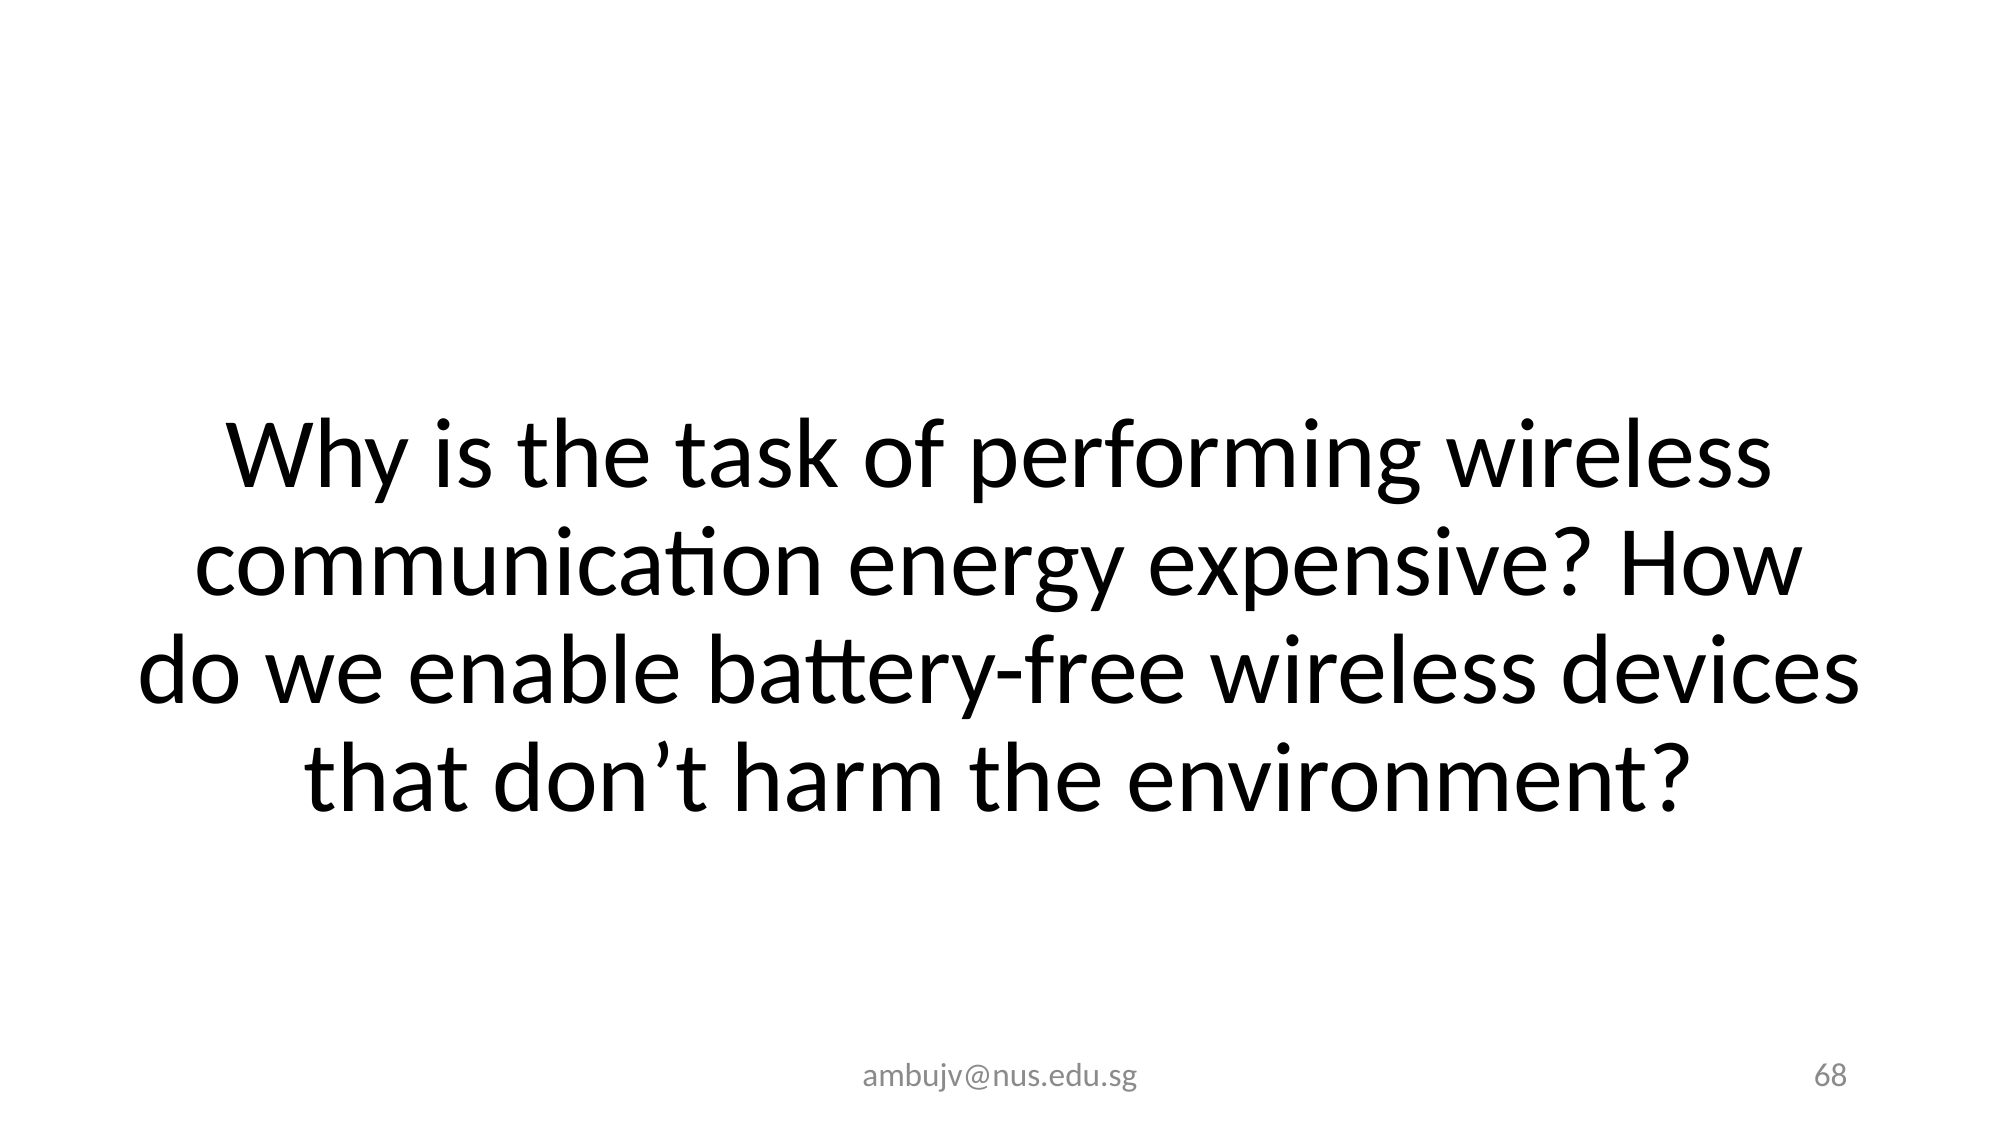

Why is the task of performing wireless communication energy expensive? How do we enable battery-free wireless devices that don’t harm the environment?

ambujv@nus.edu.sg
68